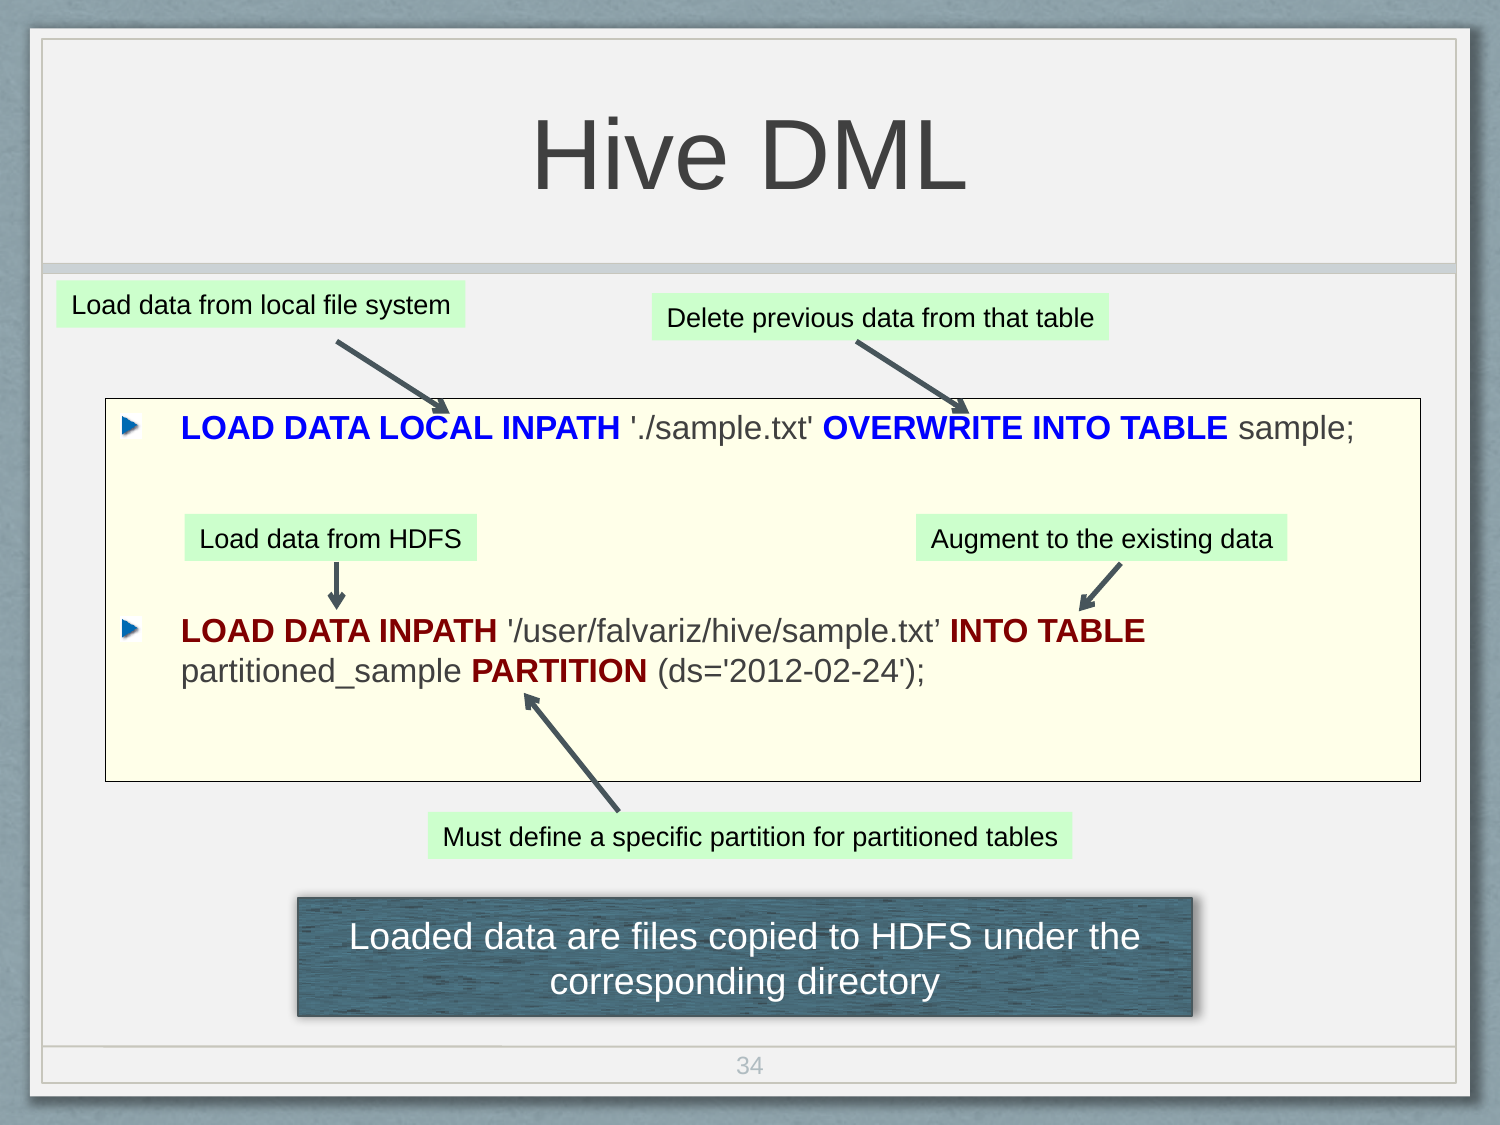

# Hive DML
Load data from local file system
Delete previous data from that table
LOAD DATA LOCAL INPATH './sample.txt' OVERWRITE INTO TABLE sample;

LOAD DATA INPATH '/user/falvariz/hive/sample.txt’ INTO TABLE partitioned_sample PARTITION (ds='2012-02-24');

Augment to the existing data
Load data from HDFS
Must define a specific partition for partitioned tables
Loaded data are files copied to HDFS under the corresponding directory
34